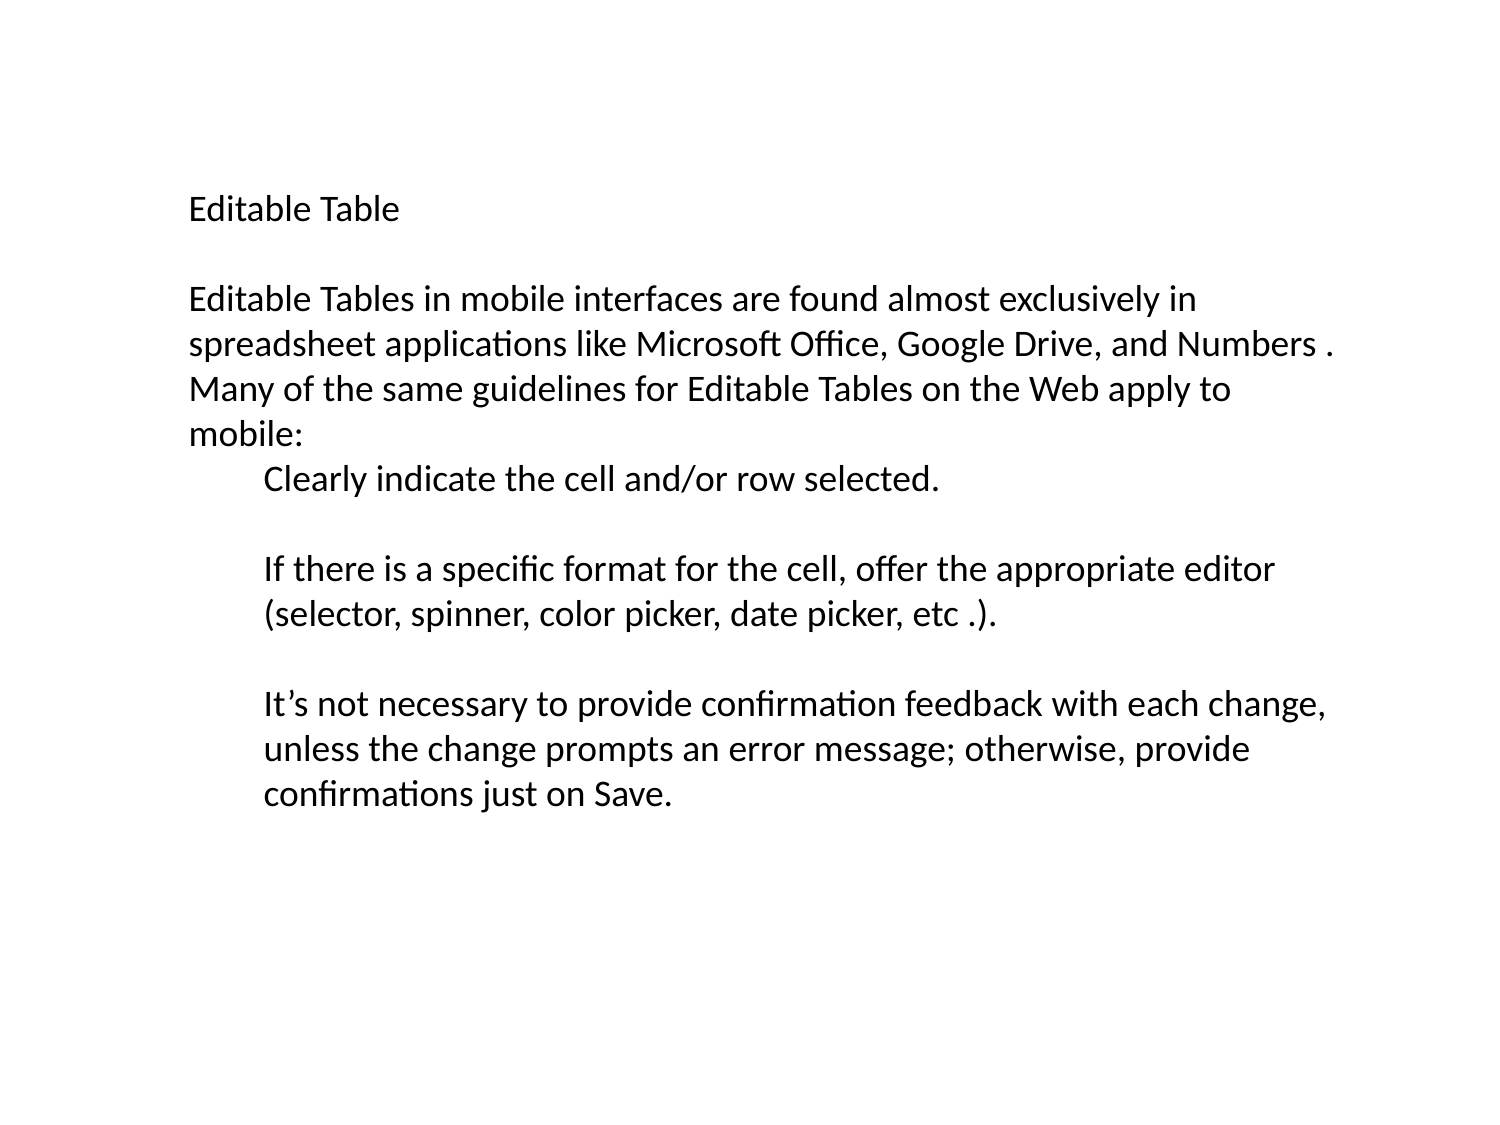

Editable Table

Editable Tables in mobile interfaces are found almost exclusively in spreadsheet applications like Microsoft Office, Google Drive, and Numbers . Many of the same guidelines for Editable Tables on the Web apply to mobile:
Clearly indicate the cell and/or row selected.

If there is a specific format for the cell, offer the appropriate editor
(selector, spinner, color picker, date picker, etc .).

It’s not necessary to provide confirmation feedback with each change, unless the change prompts an error message; otherwise, provide confirmations just on Save.